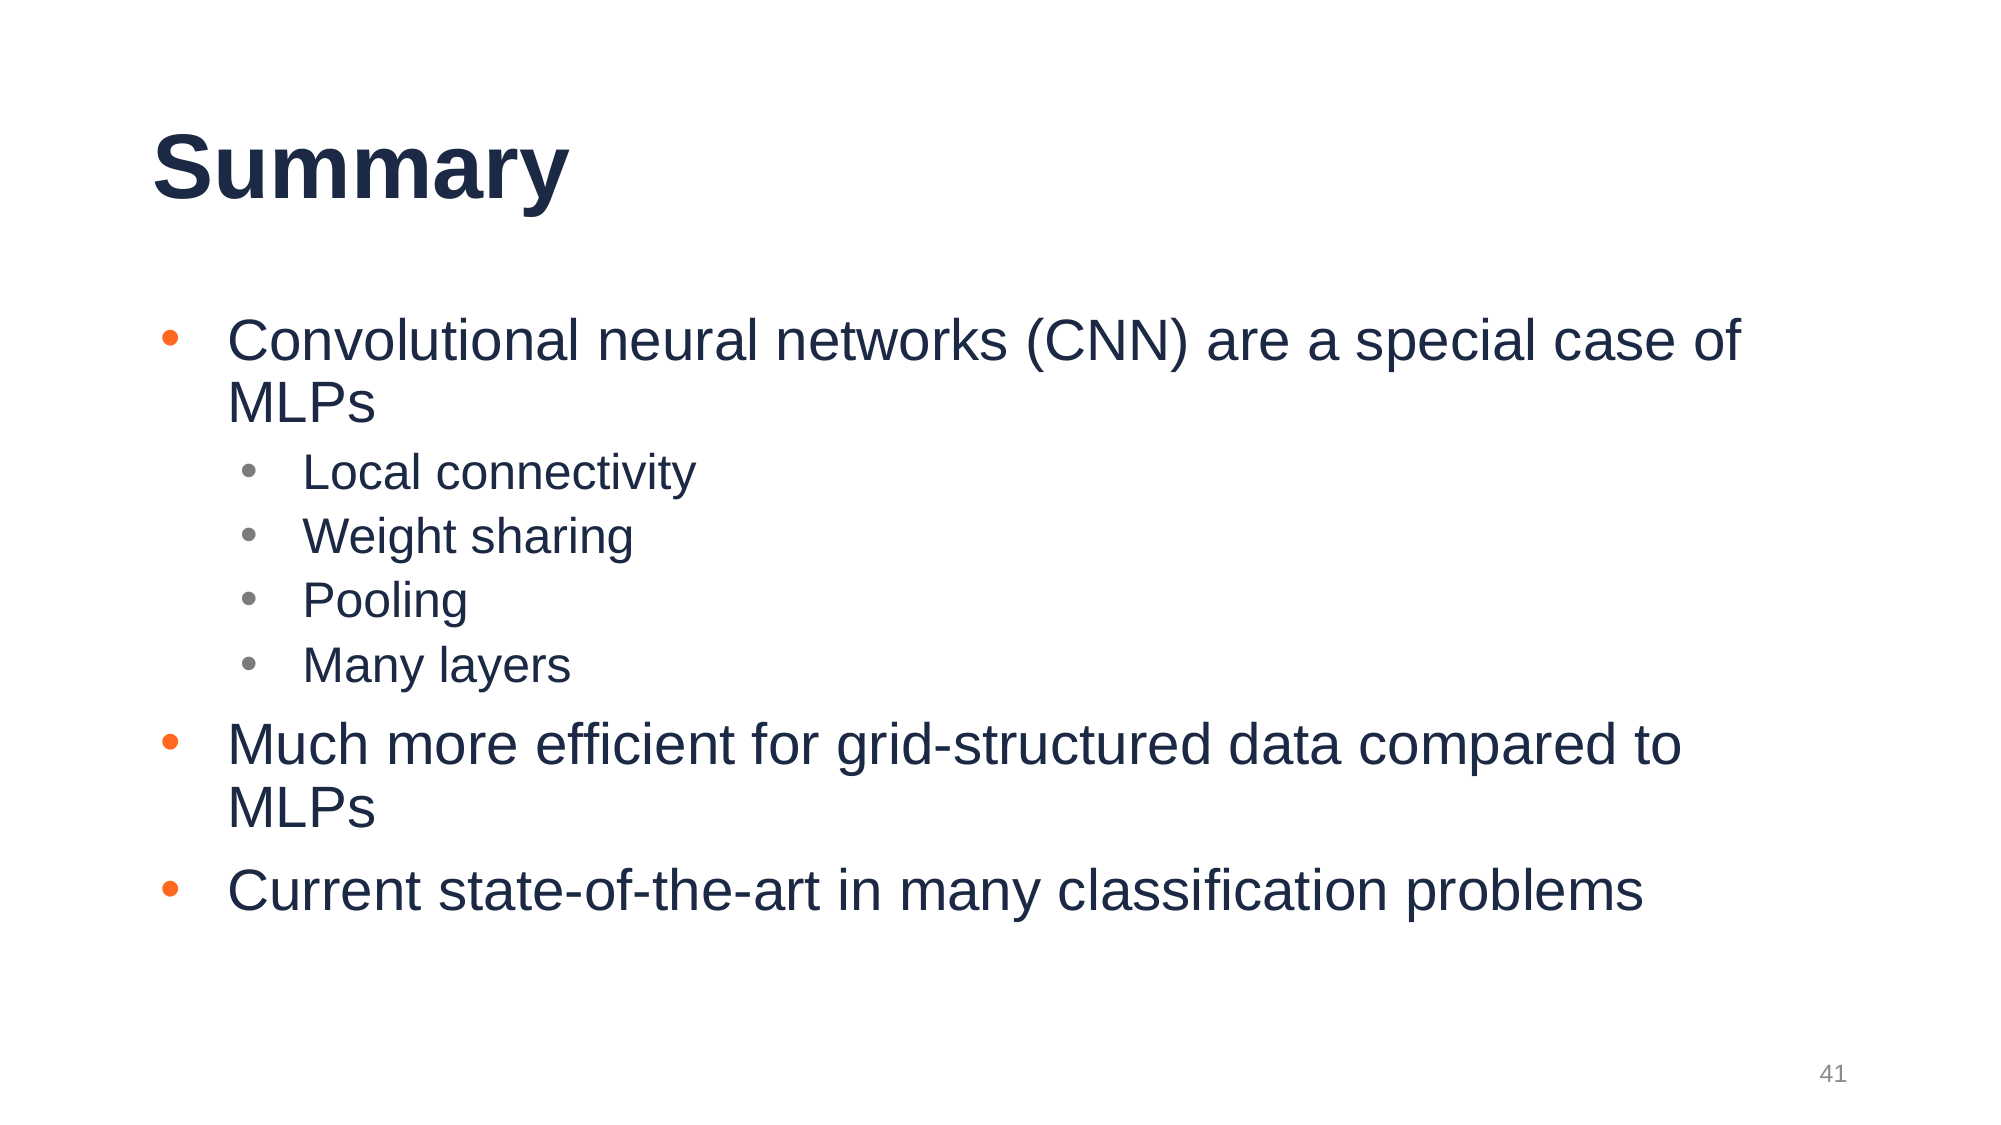

# Summary
Convolutional neural networks (CNN) are a special case of MLPs
Local connectivity
Weight sharing
Pooling
Many layers
Much more efficient for grid-structured data compared to MLPs
Current state-of-the-art in many classification problems
41